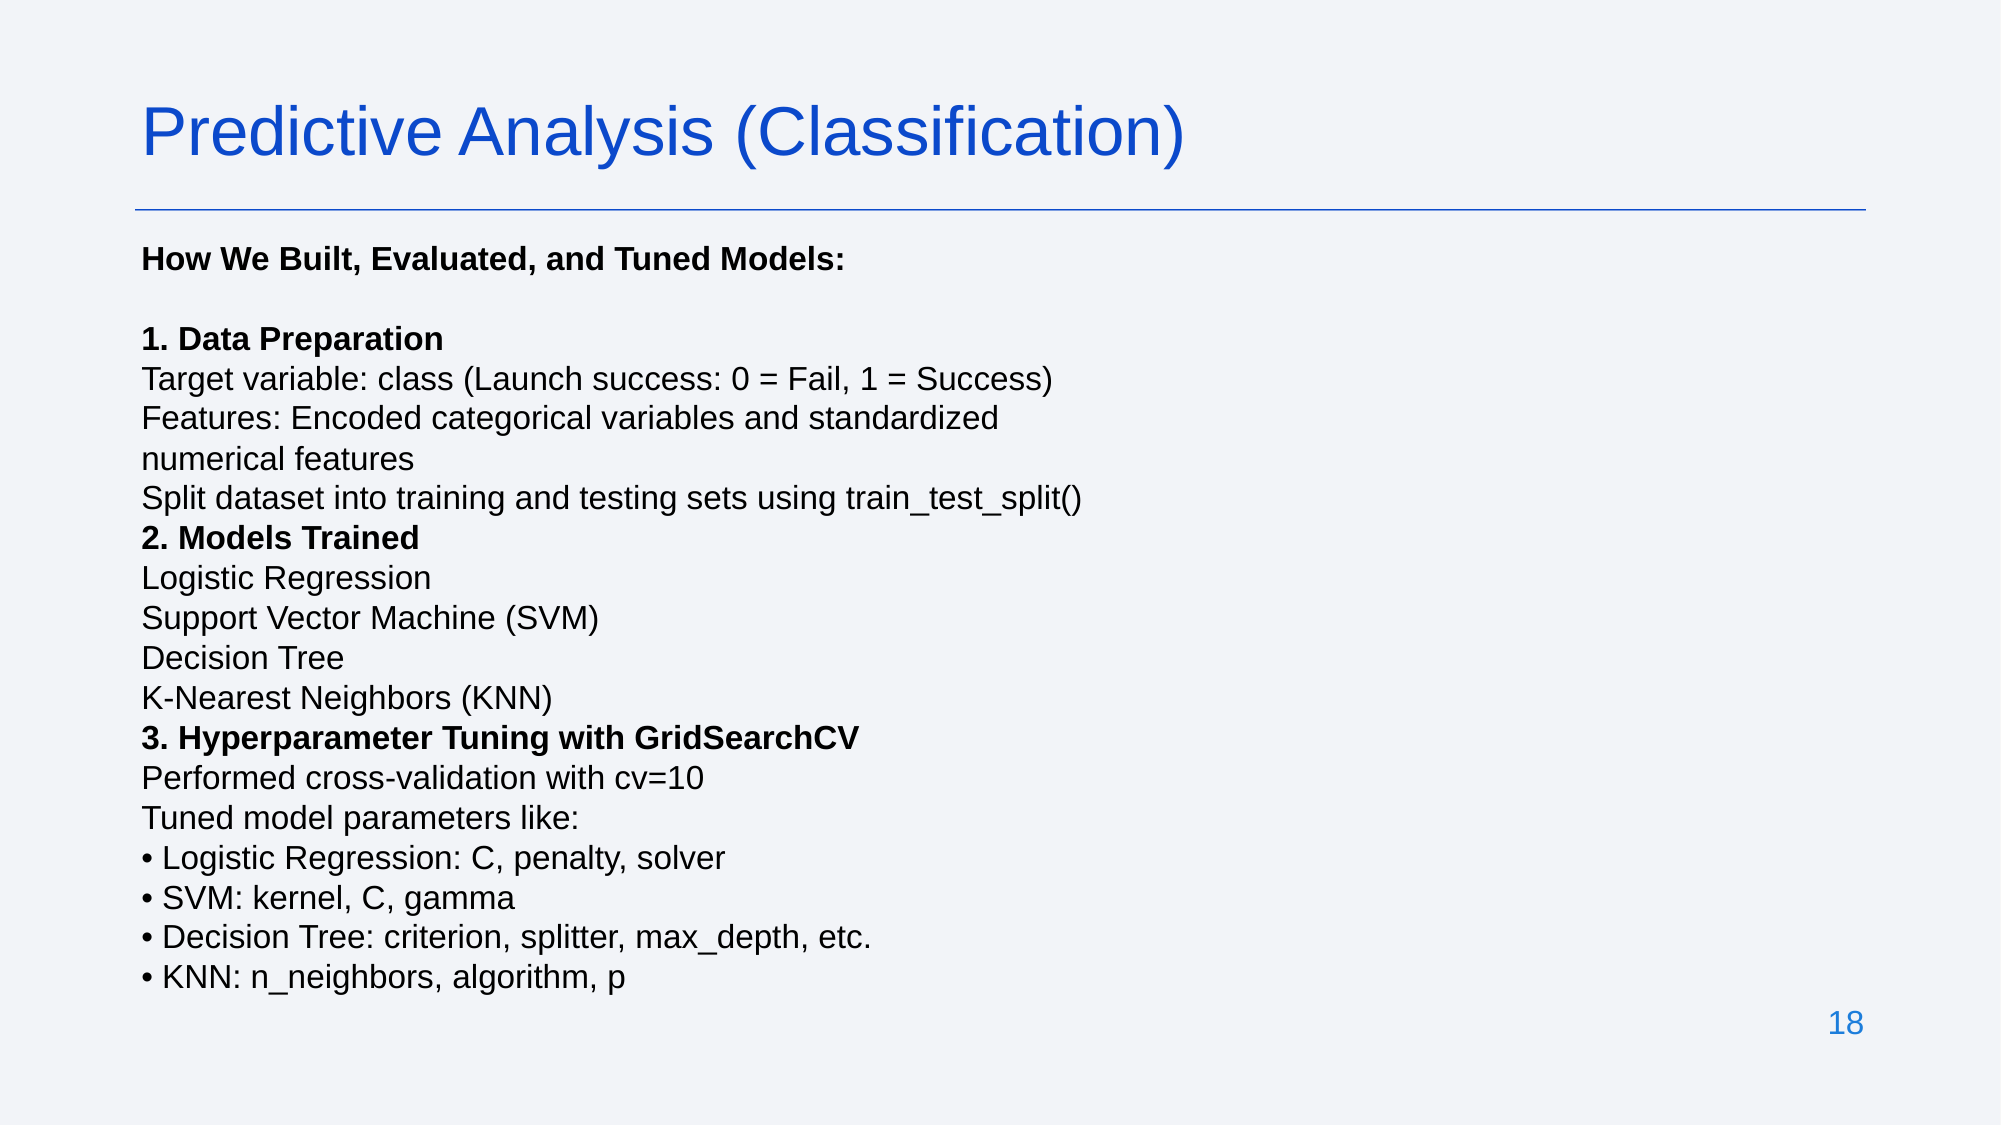

Predictive Analysis (Classification)
How We Built, Evaluated, and Tuned Models:

1. Data Preparation
Target variable: class (Launch success: 0 = Fail, 1 = Success)
Features: Encoded categorical variables and standardized numerical features
Split dataset into training and testing sets using train_test_split()
2. Models Trained
Logistic Regression
Support Vector Machine (SVM)
Decision Tree
K-Nearest Neighbors (KNN)
3. Hyperparameter Tuning with GridSearchCV
Performed cross-validation with cv=10
Tuned model parameters like:
• Logistic Regression: C, penalty, solver
• SVM: kernel, C, gamma
• Decision Tree: criterion, splitter, max_depth, etc.
• KNN: n_neighbors, algorithm, p
18